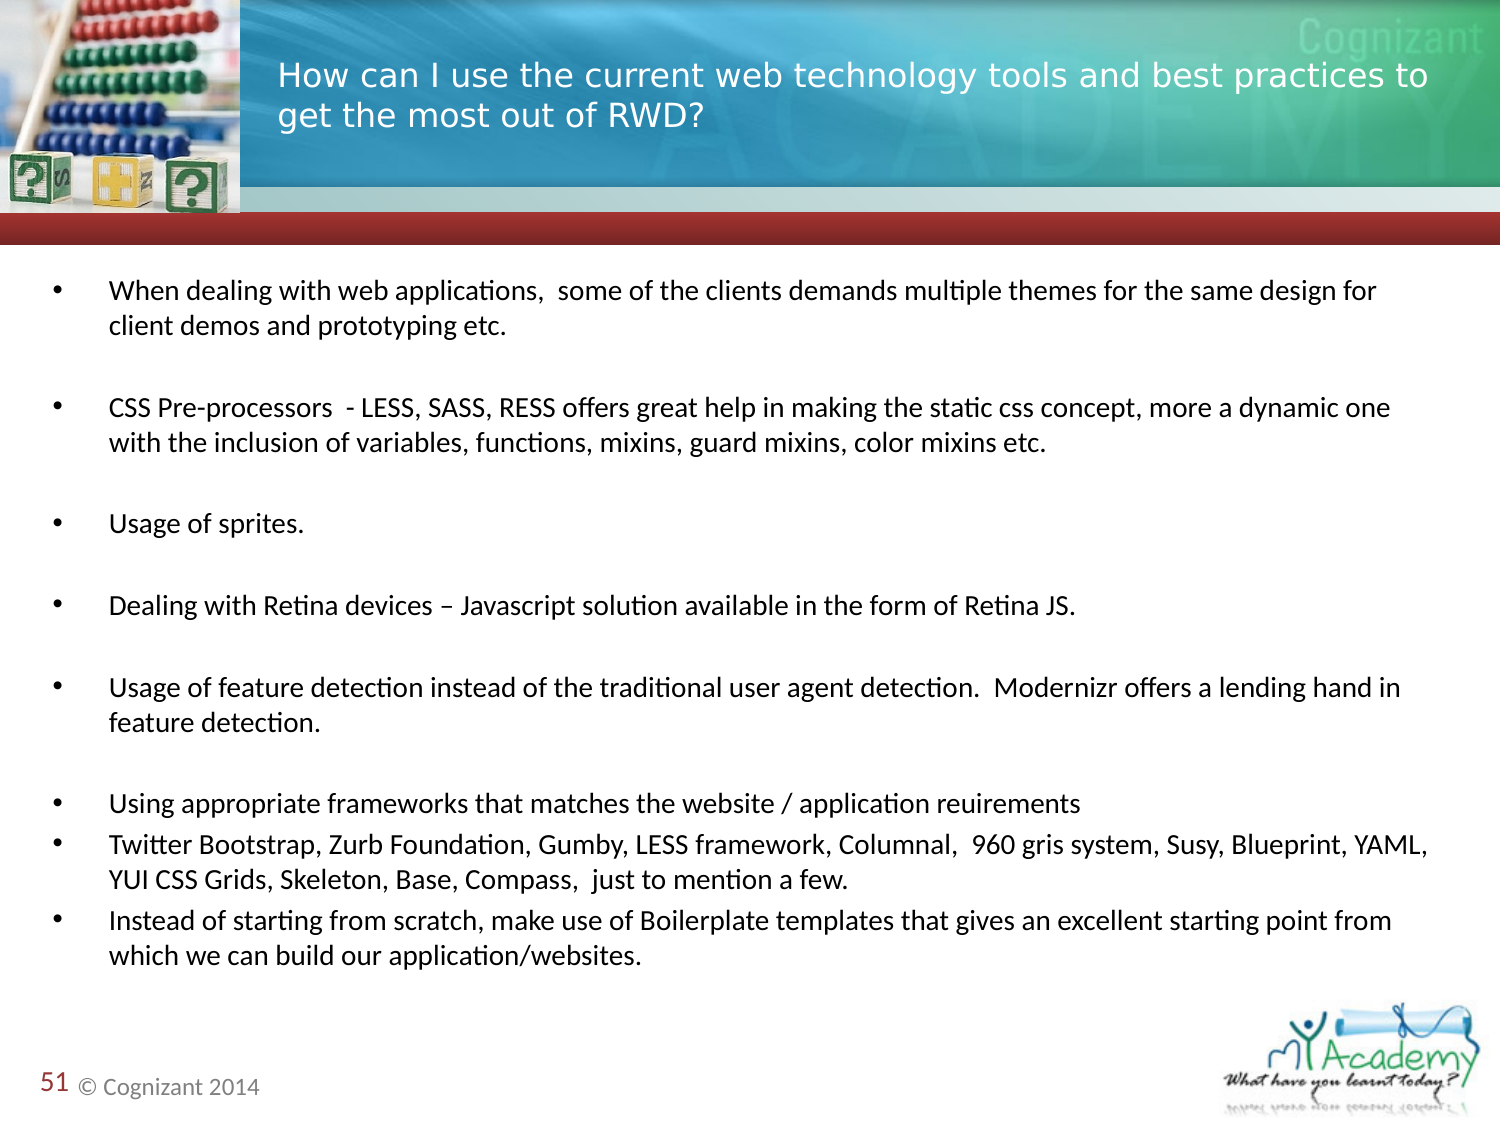

# How can I use the current web technology tools and best practices to get the most out of RWD?
When dealing with web applications,  some of the clients demands multiple themes for the same design for client demos and prototyping etc.

CSS Pre-processors  - LESS, SASS, RESS offers great help in making the static css concept, more a dynamic one with the inclusion of variables, functions, mixins, guard mixins, color mixins etc.

Usage of sprites.

Dealing with Retina devices – Javascript solution available in the form of Retina JS.

Usage of feature detection instead of the traditional user agent detection.  Modernizr offers a lending hand in feature detection.

Using appropriate frameworks that matches the website / application reuirements
Twitter Bootstrap, Zurb Foundation, Gumby, LESS framework, Columnal,  960 gris system, Susy, Blueprint, YAML, YUI CSS Grids, Skeleton, Base, Compass,  just to mention a few.
Instead of starting from scratch, make use of Boilerplate templates that gives an excellent starting point from which we can build our application/websites.
51